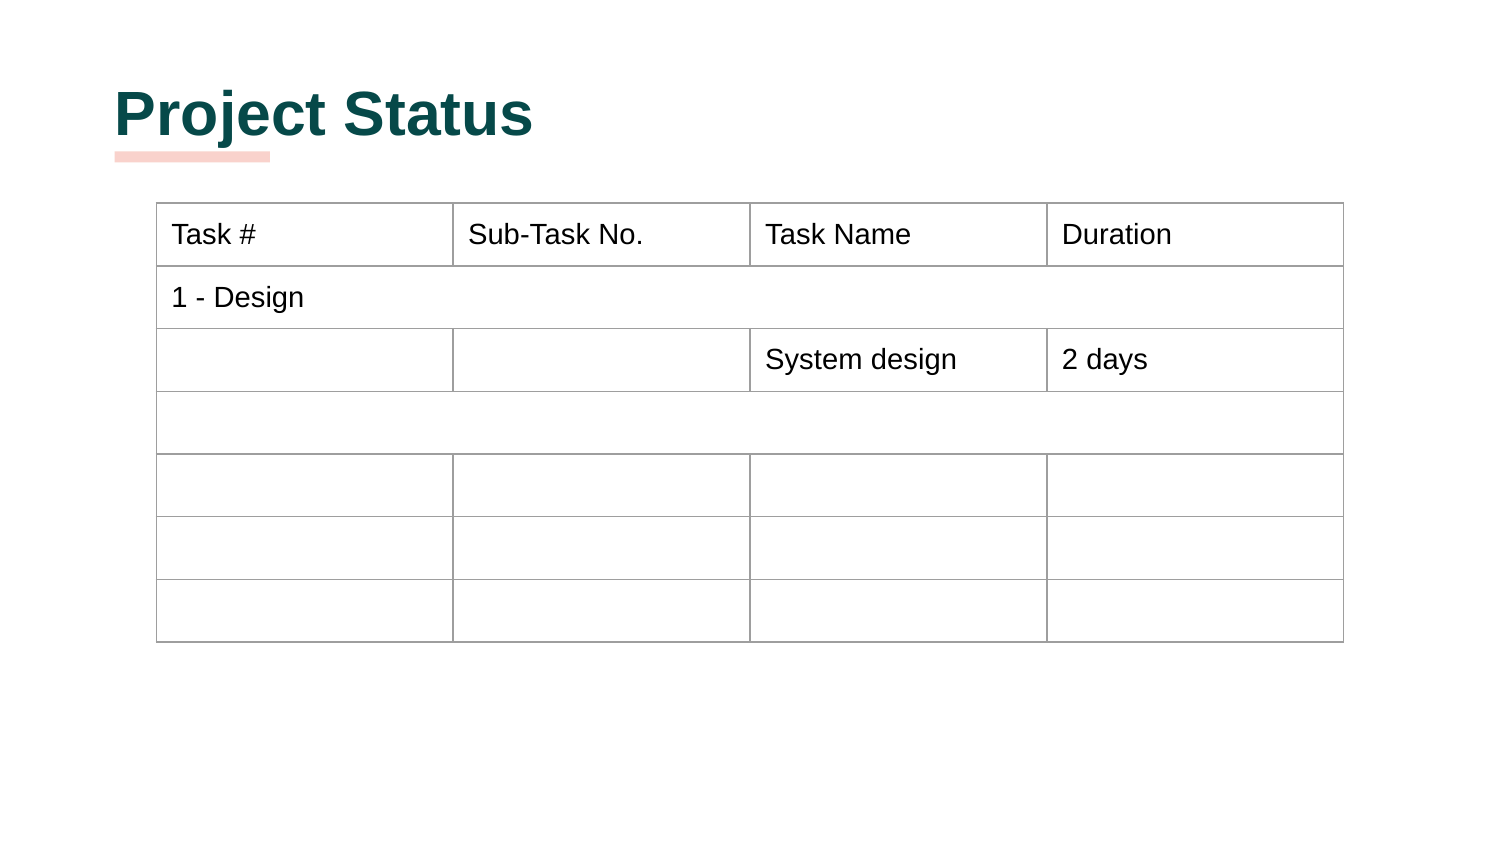

# Project Status

| Task # | Sub-Task No. | Task Name | Duration |
| --- | --- | --- | --- |
| 1 - Design |  |  |  |
|  |  | System design | 2 days |
|  |  |  |  |
|  |  |  |  |
|  |  |  |  |
|  |  |  |  |